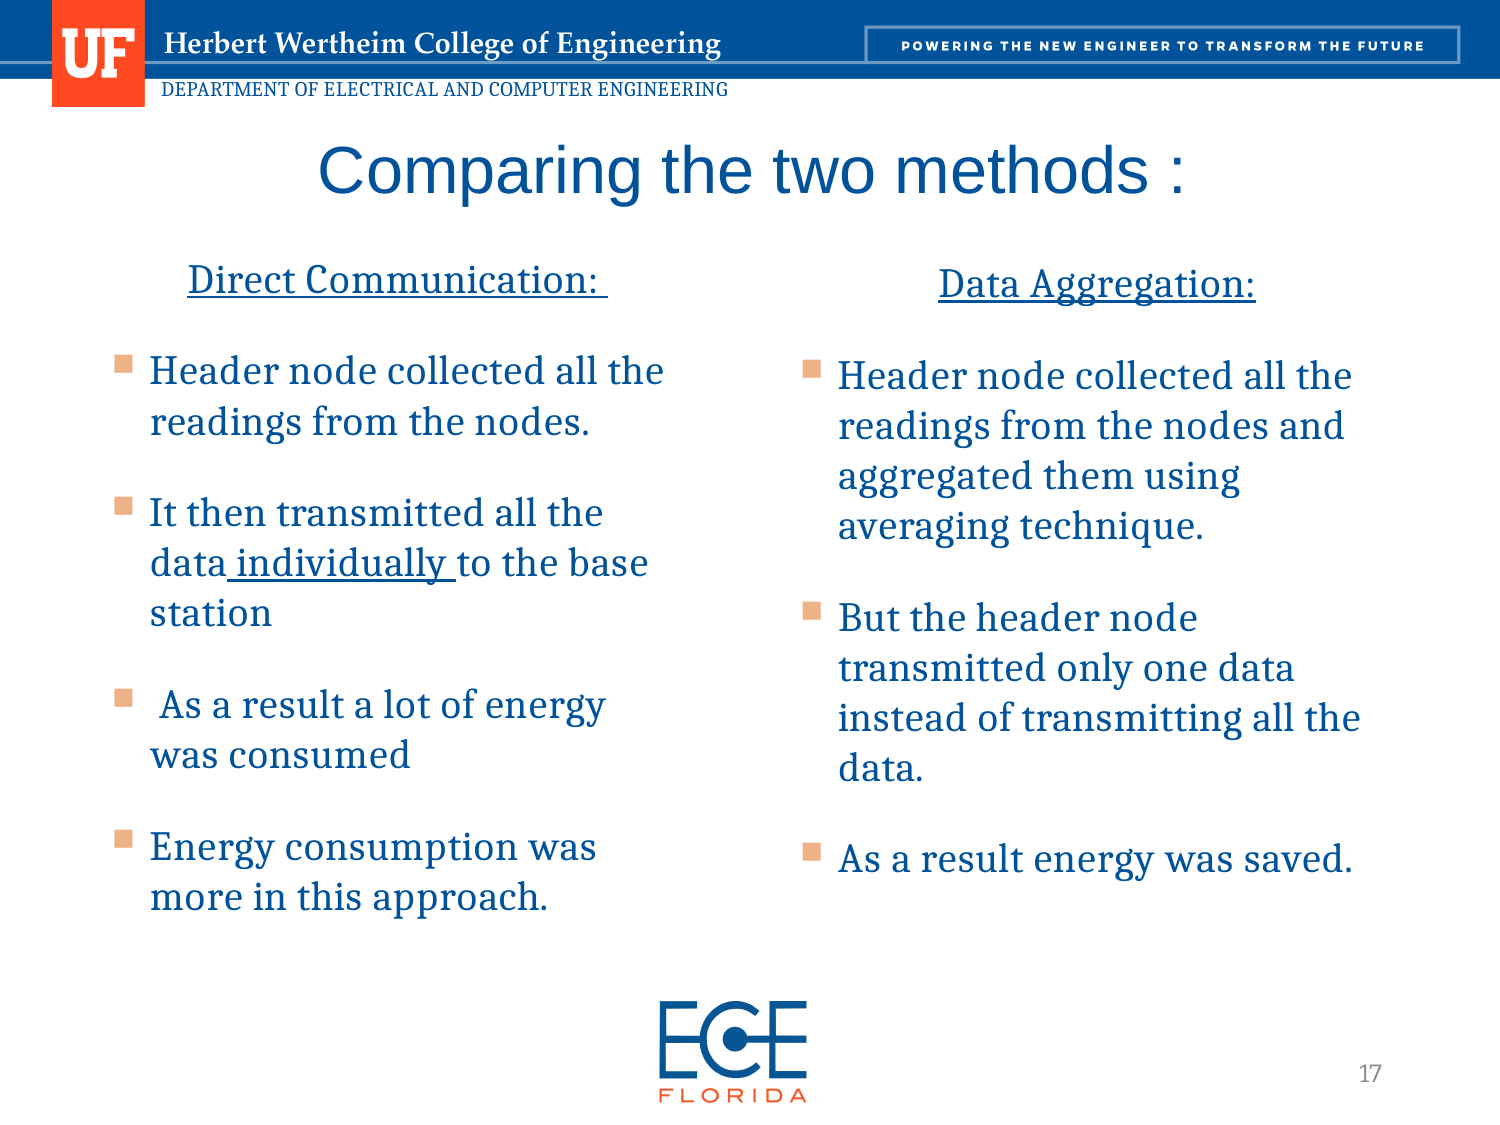

# Comparing the two methods :
Direct Communication:
Header node collected all the readings from the nodes.
It then transmitted all the data individually to the base station
 As a result a lot of energy was consumed
Energy consumption was more in this approach.
Data Aggregation:
Header node collected all the readings from the nodes and aggregated them using averaging technique.
But the header node transmitted only one data instead of transmitting all the data.
As a result energy was saved.

17